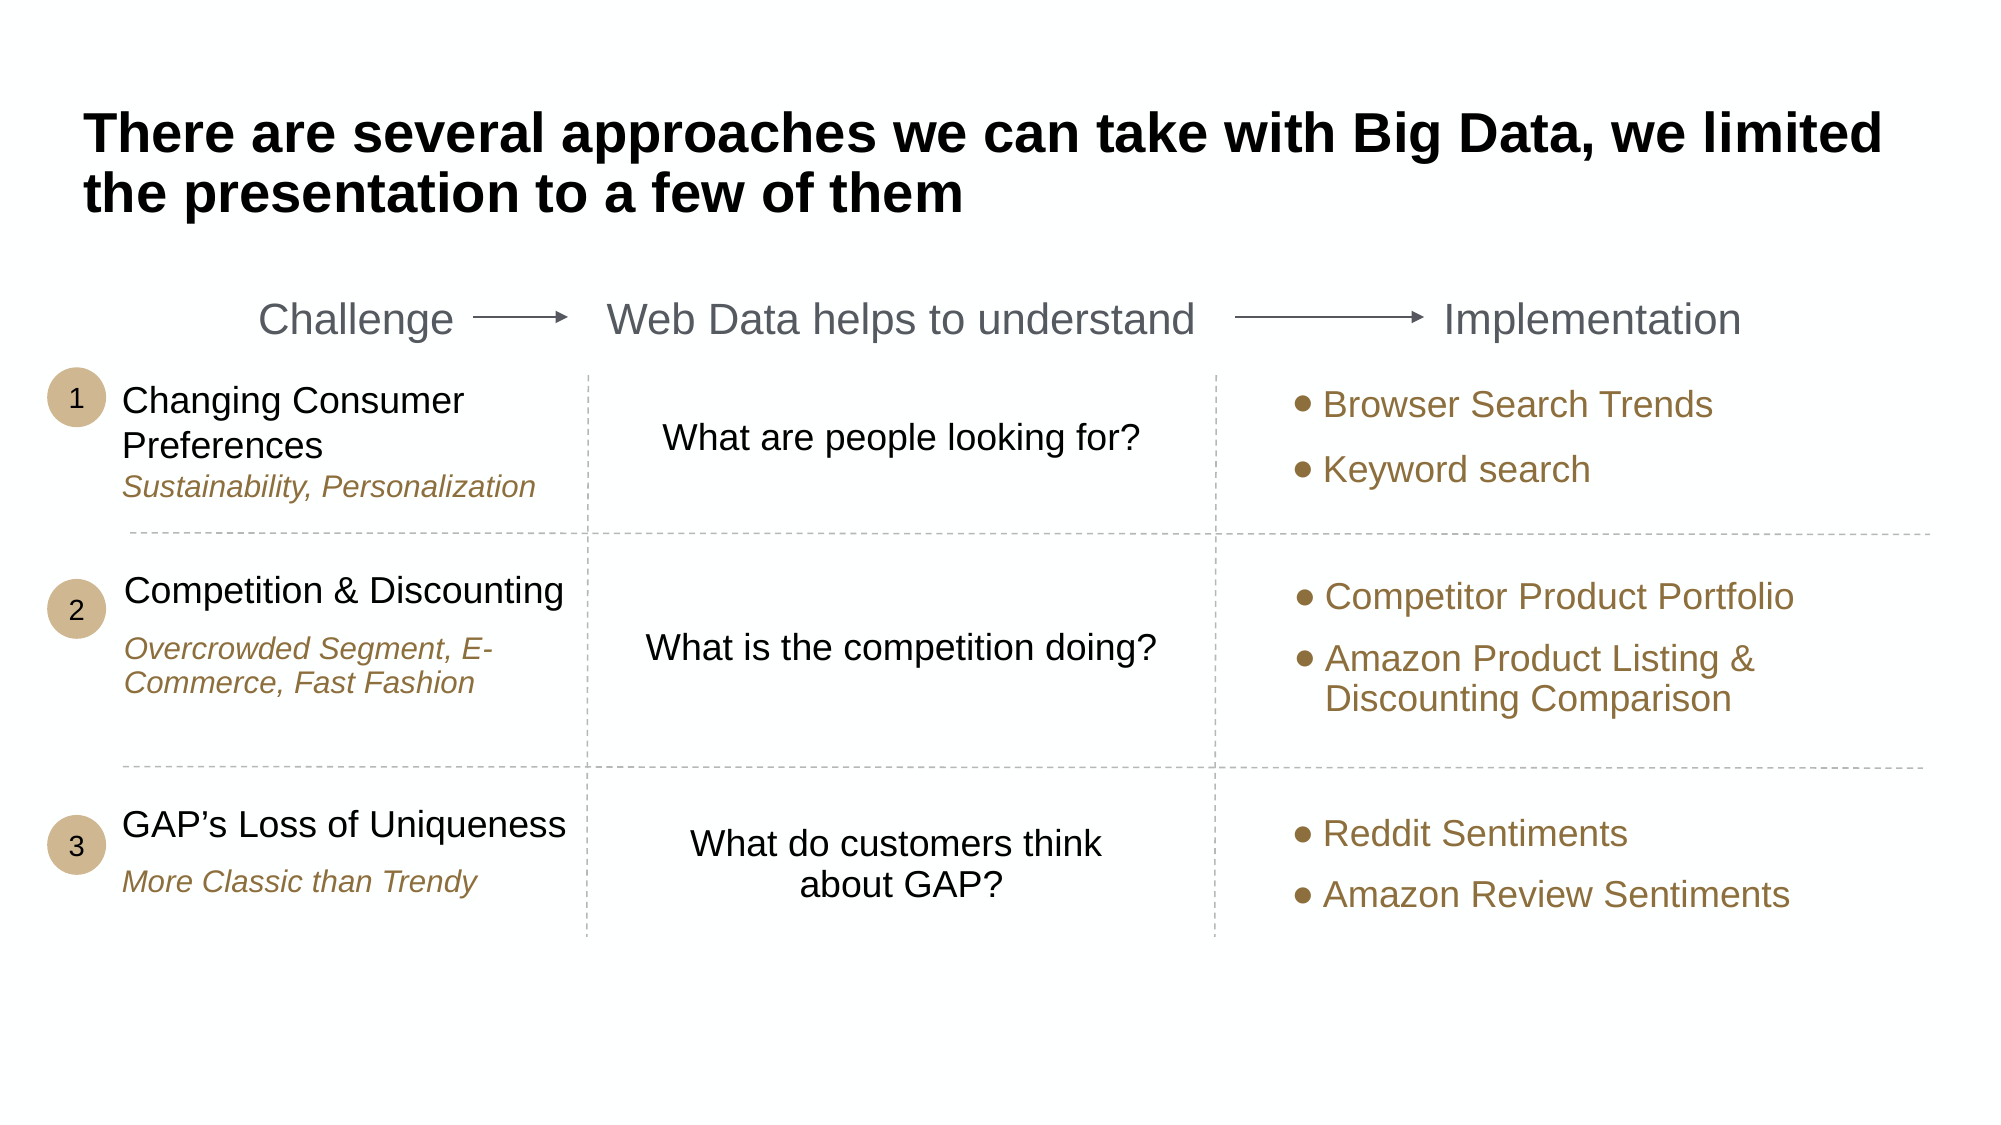

# There are several approaches we can take with Big Data, we limited the presentation to a few of them
Challenge
Web Data helps to understand
Implementation
What are people looking for?
Browser Search Trends
Keyword search
Changing Consumer Preferences
Sustainability, Personalization
1
Competitor Product Portfolio
Amazon Product Listing & Discounting Comparison
Competition & Discounting
Overcrowded Segment, E-Commerce, Fast Fashion
What is the competition doing?
2
Reddit Sentiments
Amazon Review Sentiments
GAP’s Loss of Uniqueness
More Classic than Trendy
What do customers think
about GAP?
3